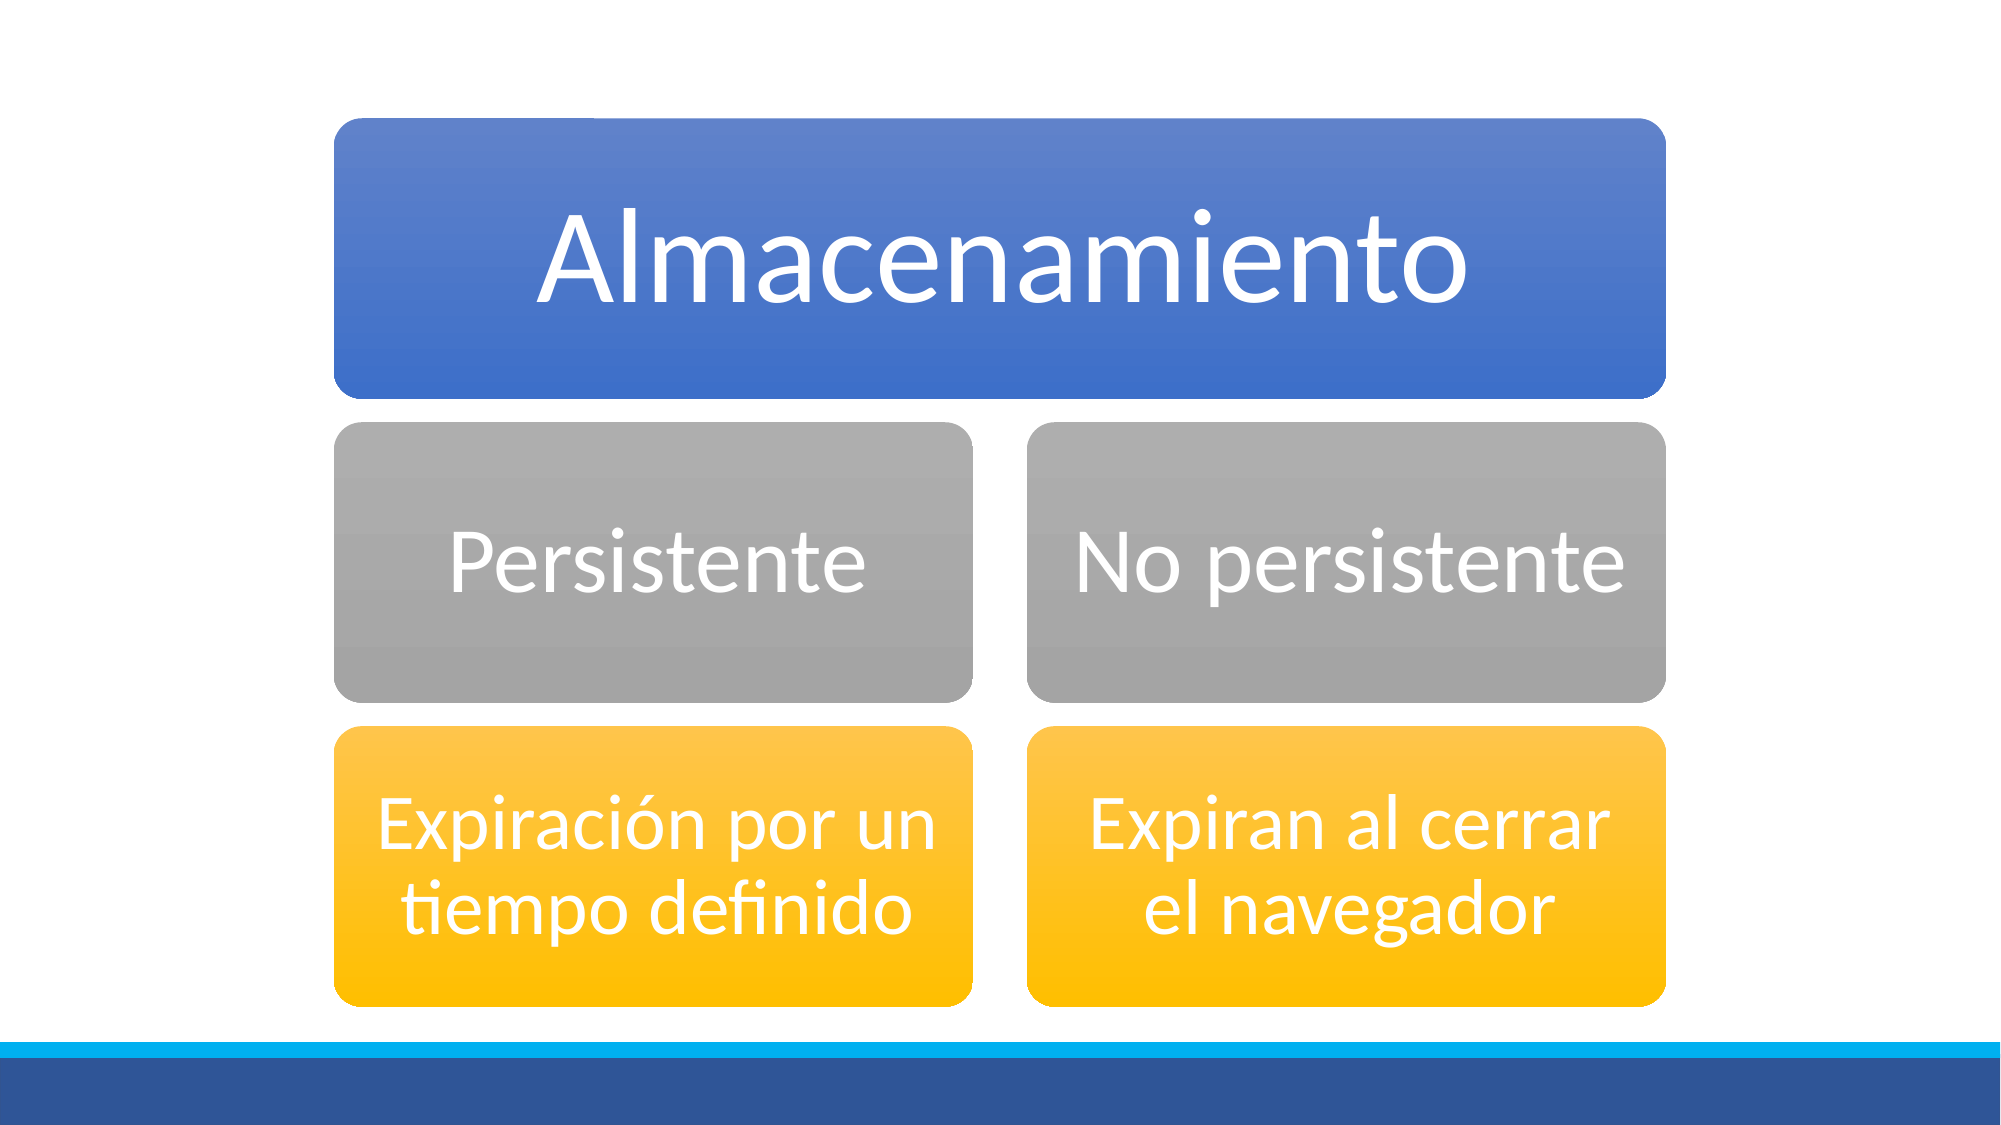

Almacenamiento
Persistente
Expiración por un tiempo definido
No persistente
Expiran al cerrar el navegador